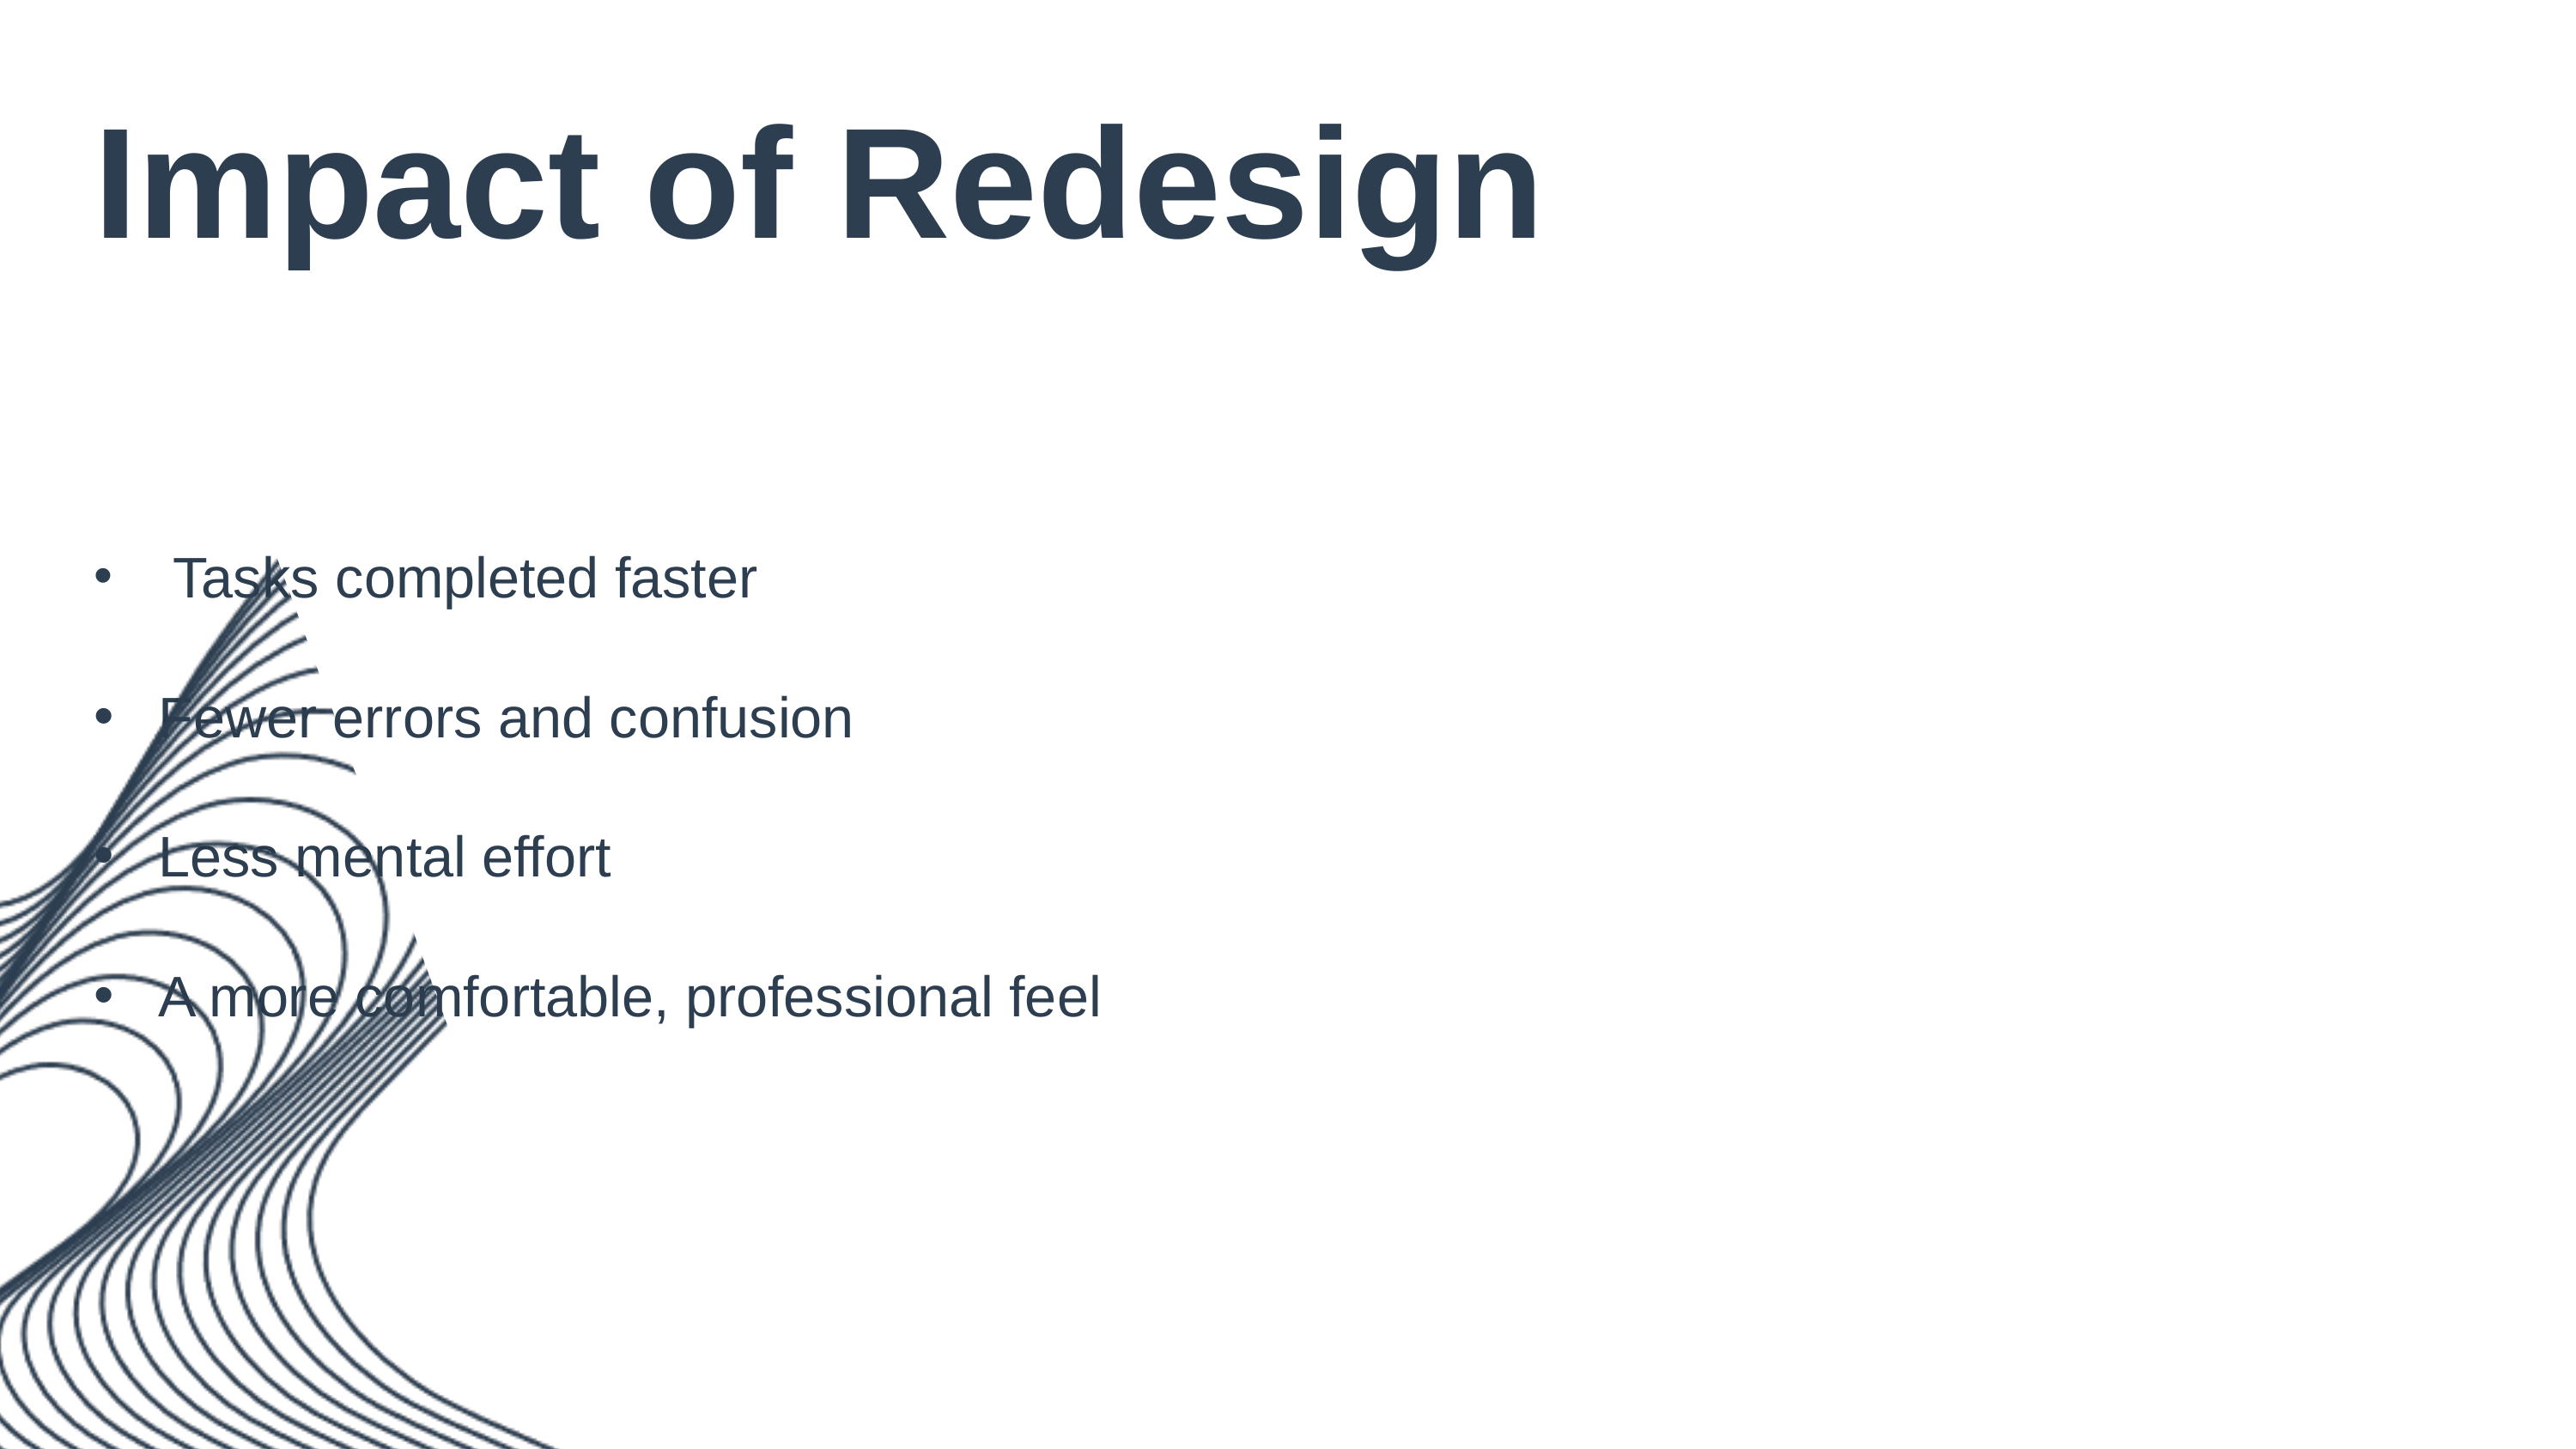

Impact of Redesign

 Tasks completed faster

Fewer errors and confusion

Less mental effort

A more comfortable, professional feel